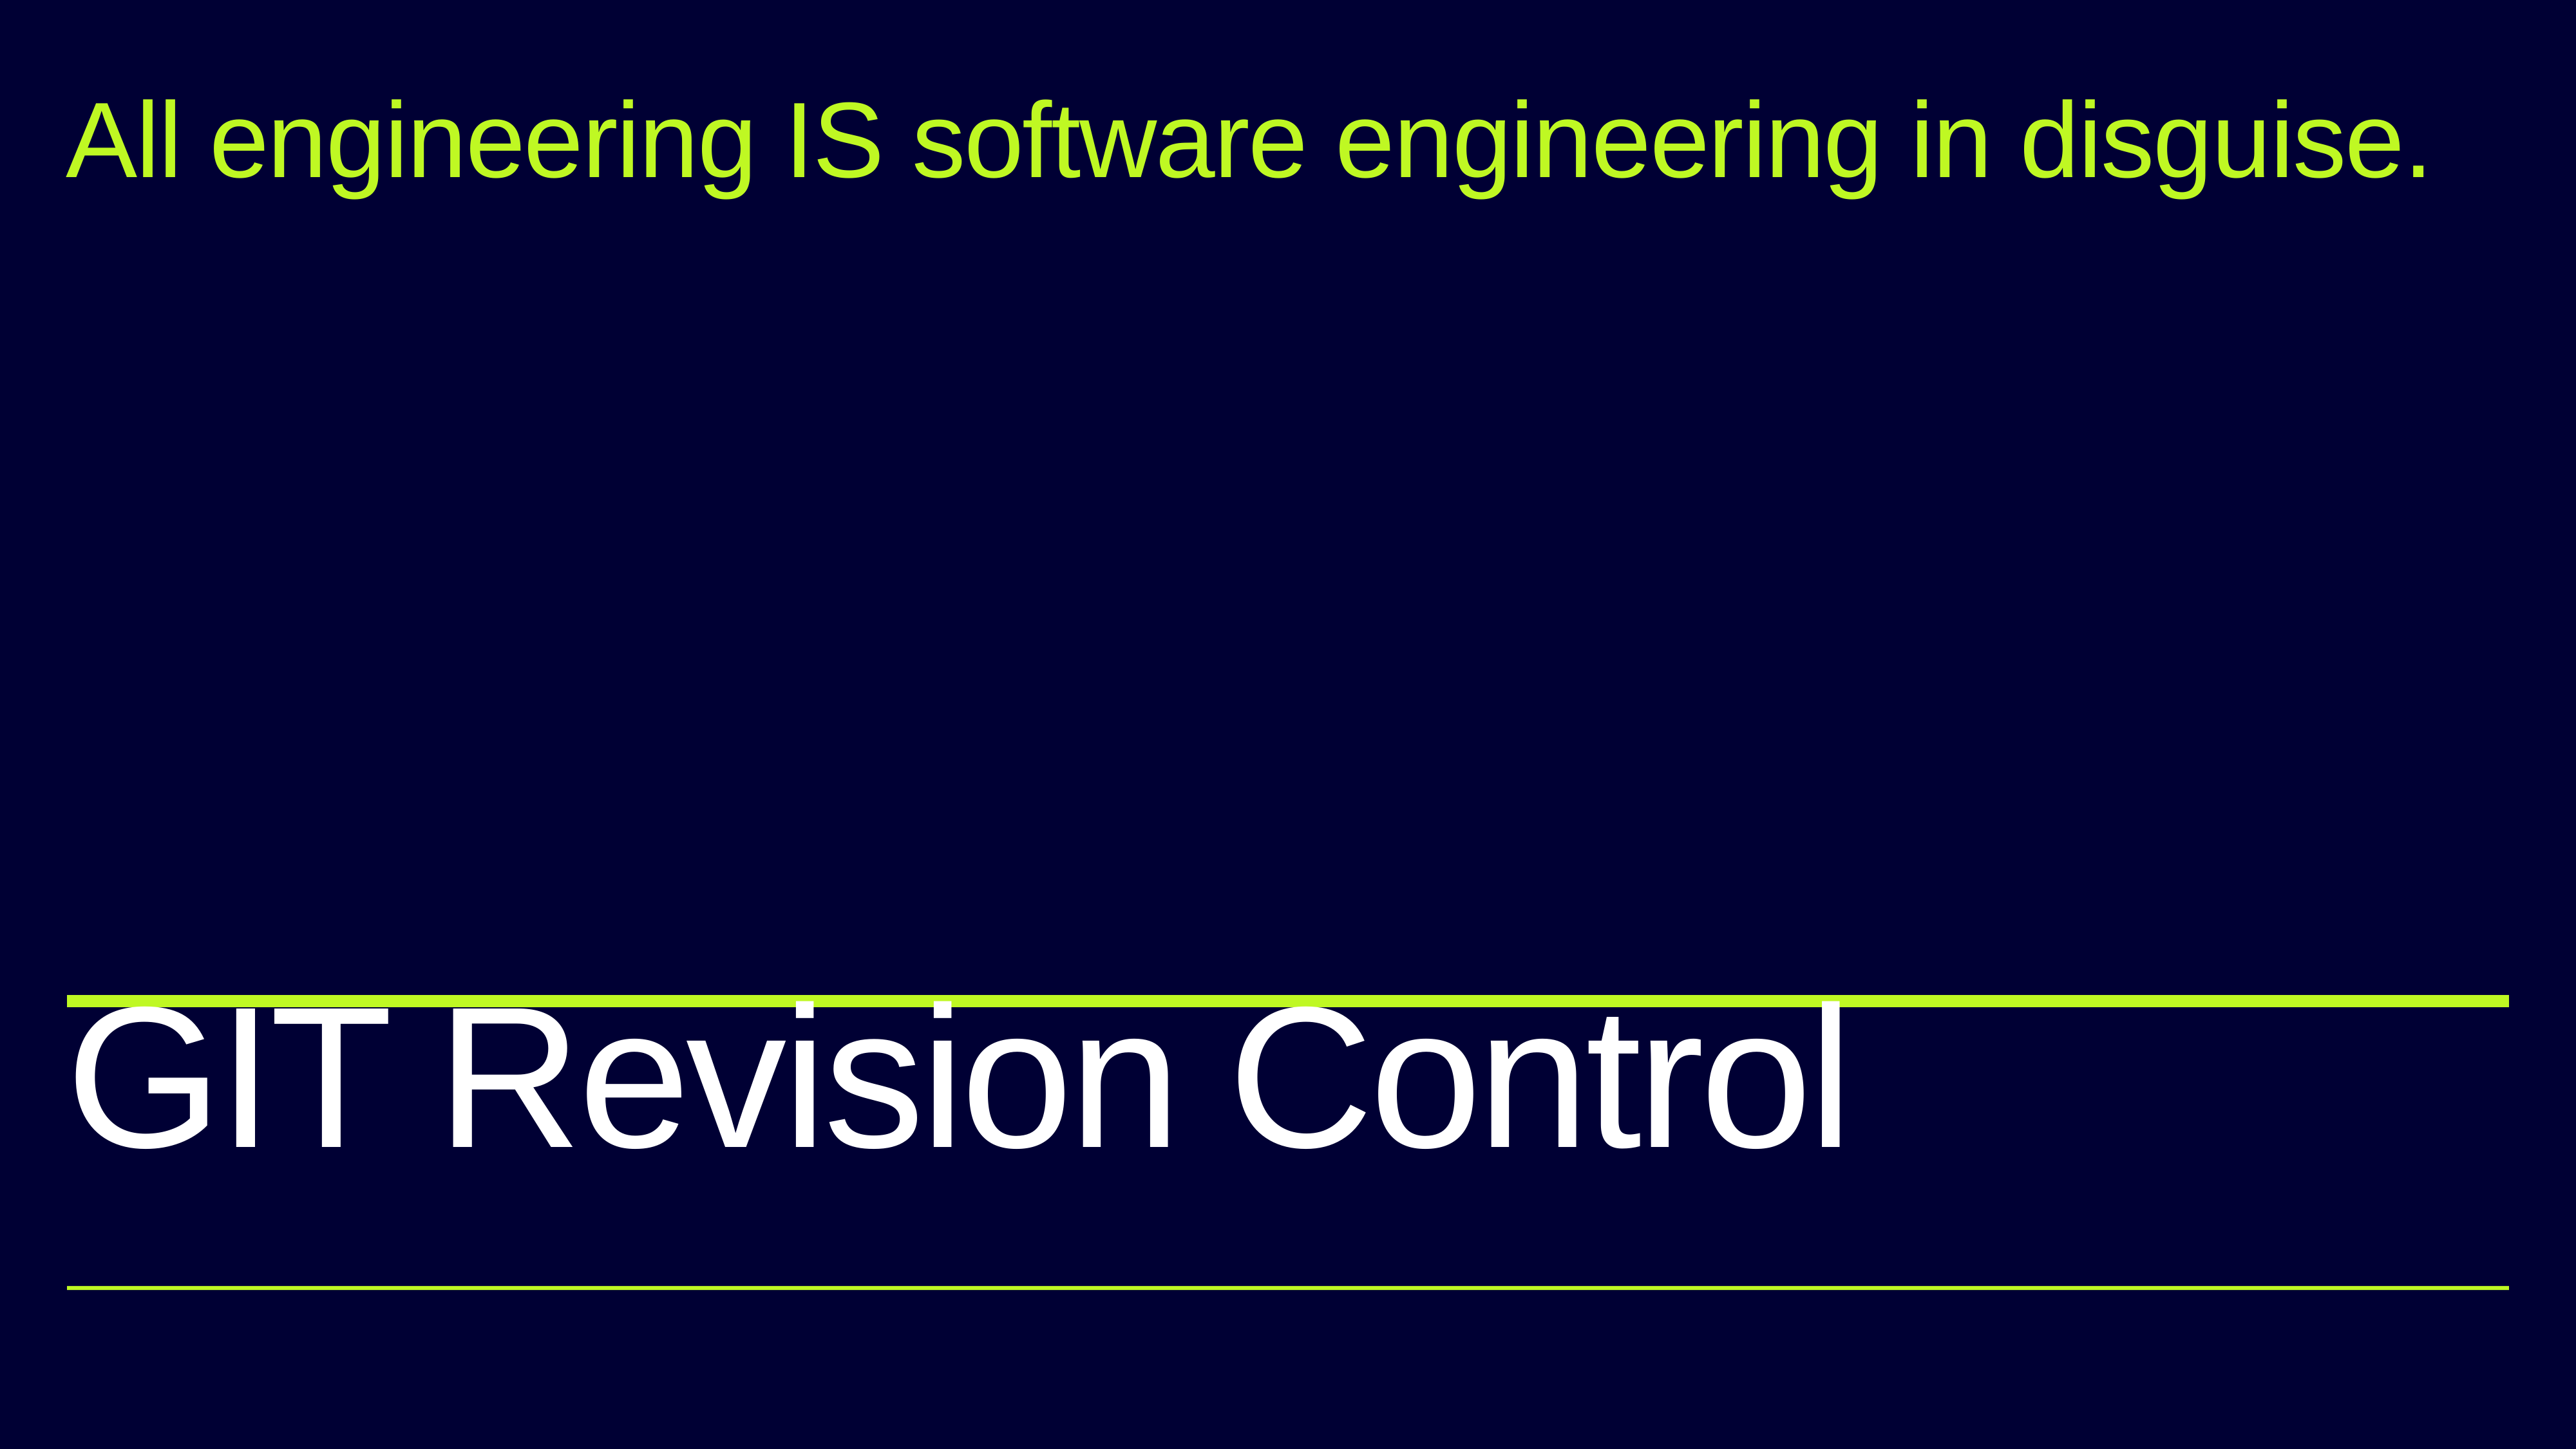

All engineering IS software engineering in disguise.
# GIT Revision Control